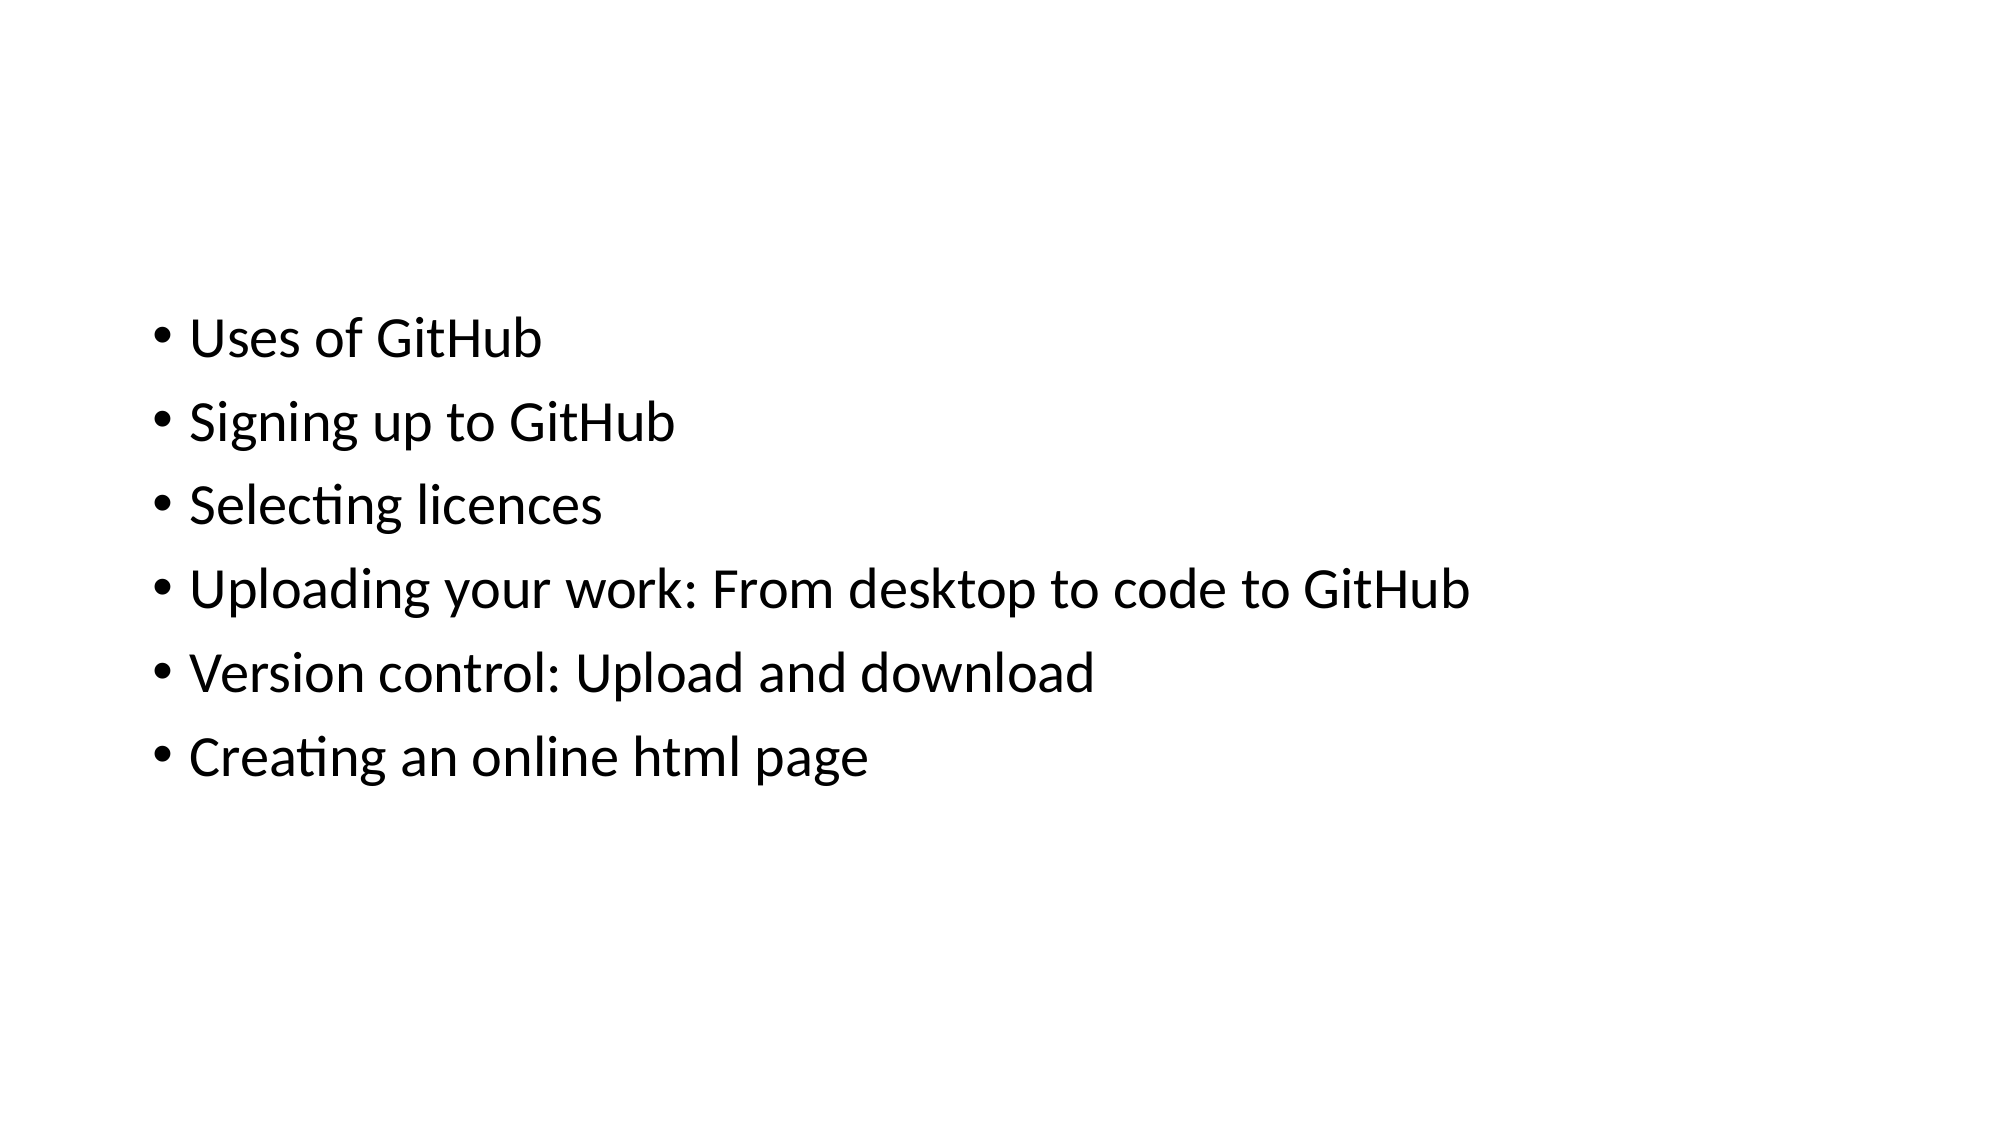

#
Uses of GitHub
Signing up to GitHub
Selecting licences
Uploading your work: From desktop to code to GitHub
Version control: Upload and download
Creating an online html page